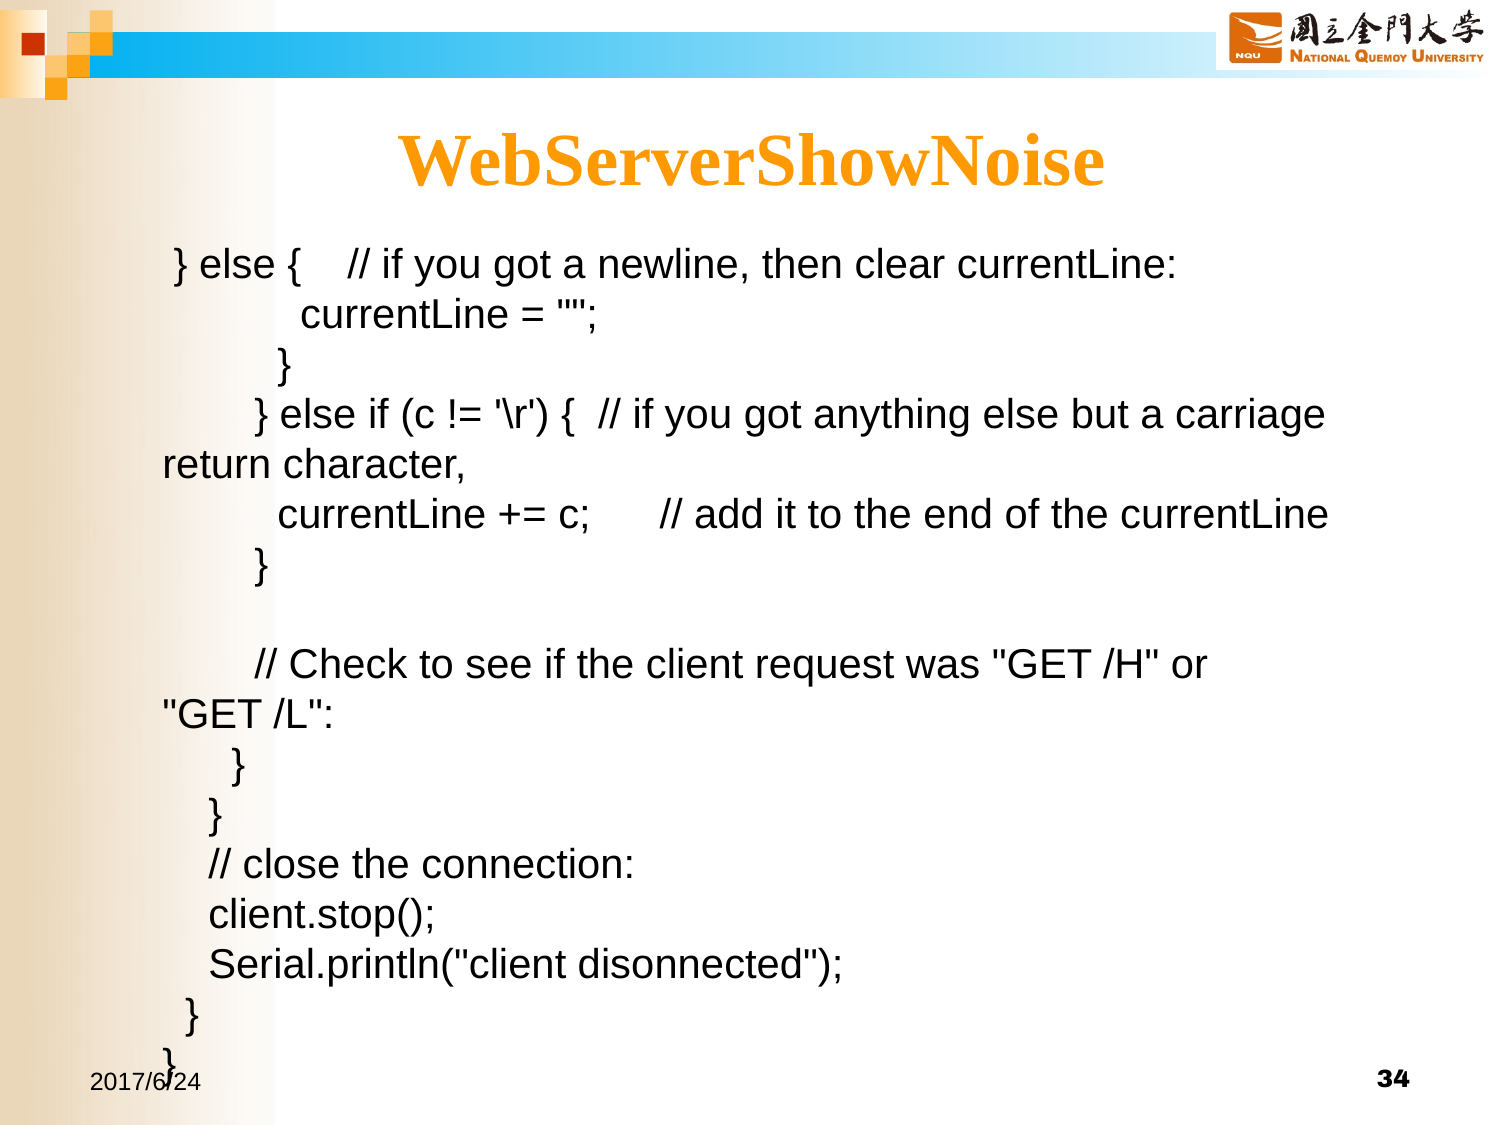

WebServerShowNoise
 } else {    // if you got a newline, then clear currentLine:
            currentLine = "";
          }
        } else if (c != '\r') {  // if you got anything else but a carriage return character,
          currentLine += c;      // add it to the end of the currentLine
        }

        // Check to see if the client request was "GET /H" or "GET /L":
      }
    }
    // close the connection:
    client.stop();
    Serial.println("client disonnected");
  }
}
2017/6/24
34